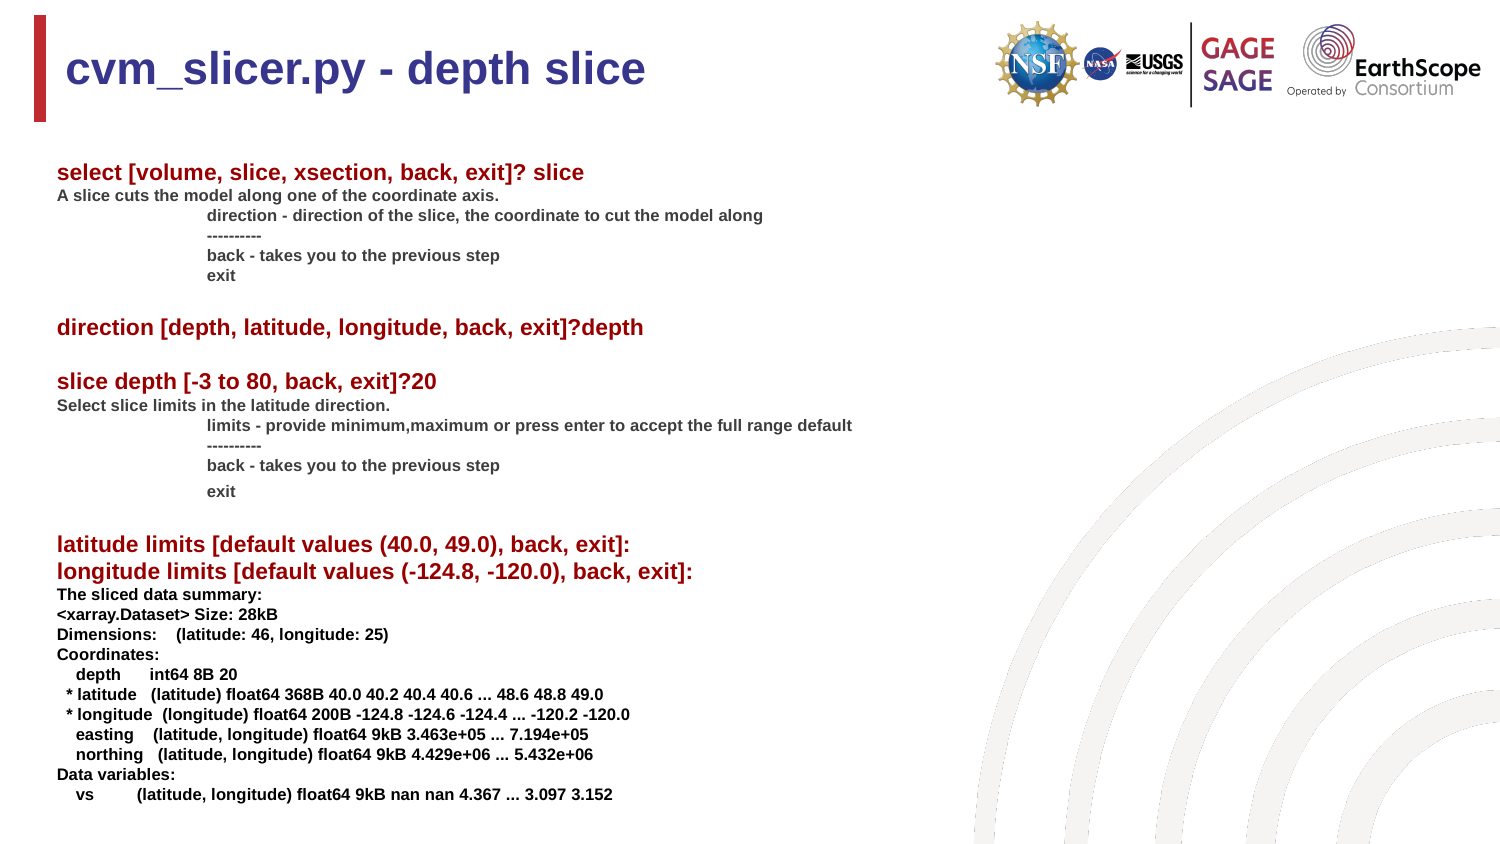

# cvm_slicer.py - depth slice
select [volume, slice, xsection, back, exit]? slice
A slice cuts the model along one of the coordinate axis.
	direction - direction of the slice, the coordinate to cut the model along
	----------
	back - takes you to the previous step
	exit

direction [depth, latitude, longitude, back, exit]?depth
slice depth [-3 to 80, back, exit]?20
Select slice limits in the latitude direction.
	limits - provide minimum,maximum or press enter to accept the full range default
	----------
	back - takes you to the previous step
	exit

latitude limits [default values (40.0, 49.0), back, exit]:
longitude limits [default values (-124.8, -120.0), back, exit]:
The sliced data summary:
<xarray.Dataset> Size: 28kB
Dimensions:    (latitude: 46, longitude: 25)
Coordinates:
    depth      int64 8B 20
  * latitude   (latitude) float64 368B 40.0 40.2 40.4 40.6 ... 48.6 48.8 49.0
  * longitude  (longitude) float64 200B -124.8 -124.6 -124.4 ... -120.2 -120.0
    easting    (latitude, longitude) float64 9kB 3.463e+05 ... 7.194e+05
    northing   (latitude, longitude) float64 9kB 4.429e+06 ... 5.432e+06
Data variables:
    vs         (latitude, longitude) float64 9kB nan nan 4.367 ... 3.097 3.152